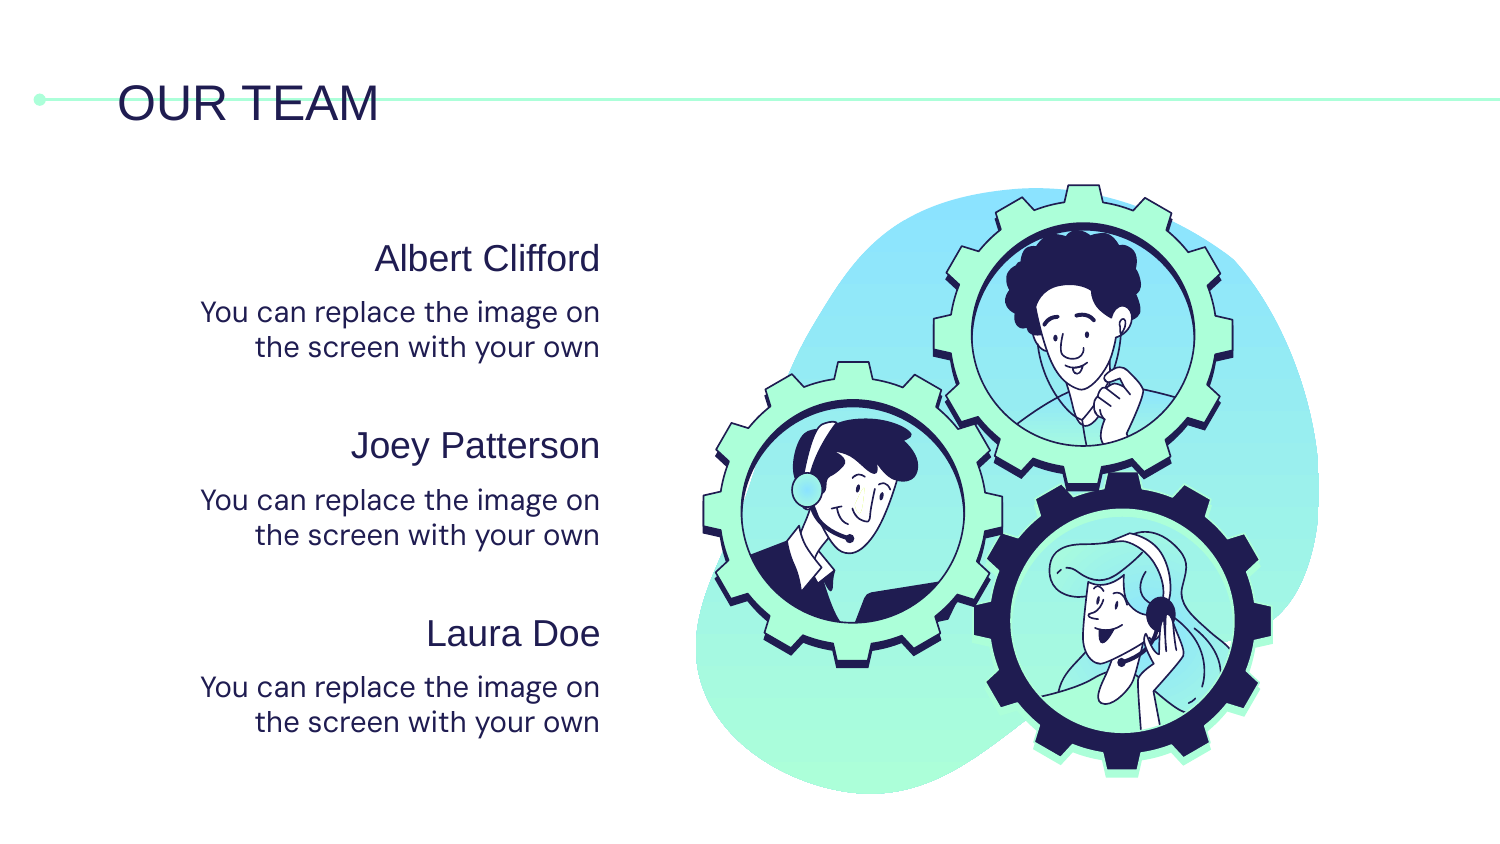

# OUR TEAM

Albert Clifford
You can replace the image on the screen with your own
Joey Patterson
You can replace the image on the screen with your own

Laura Doe
You can replace the image on the screen with your own